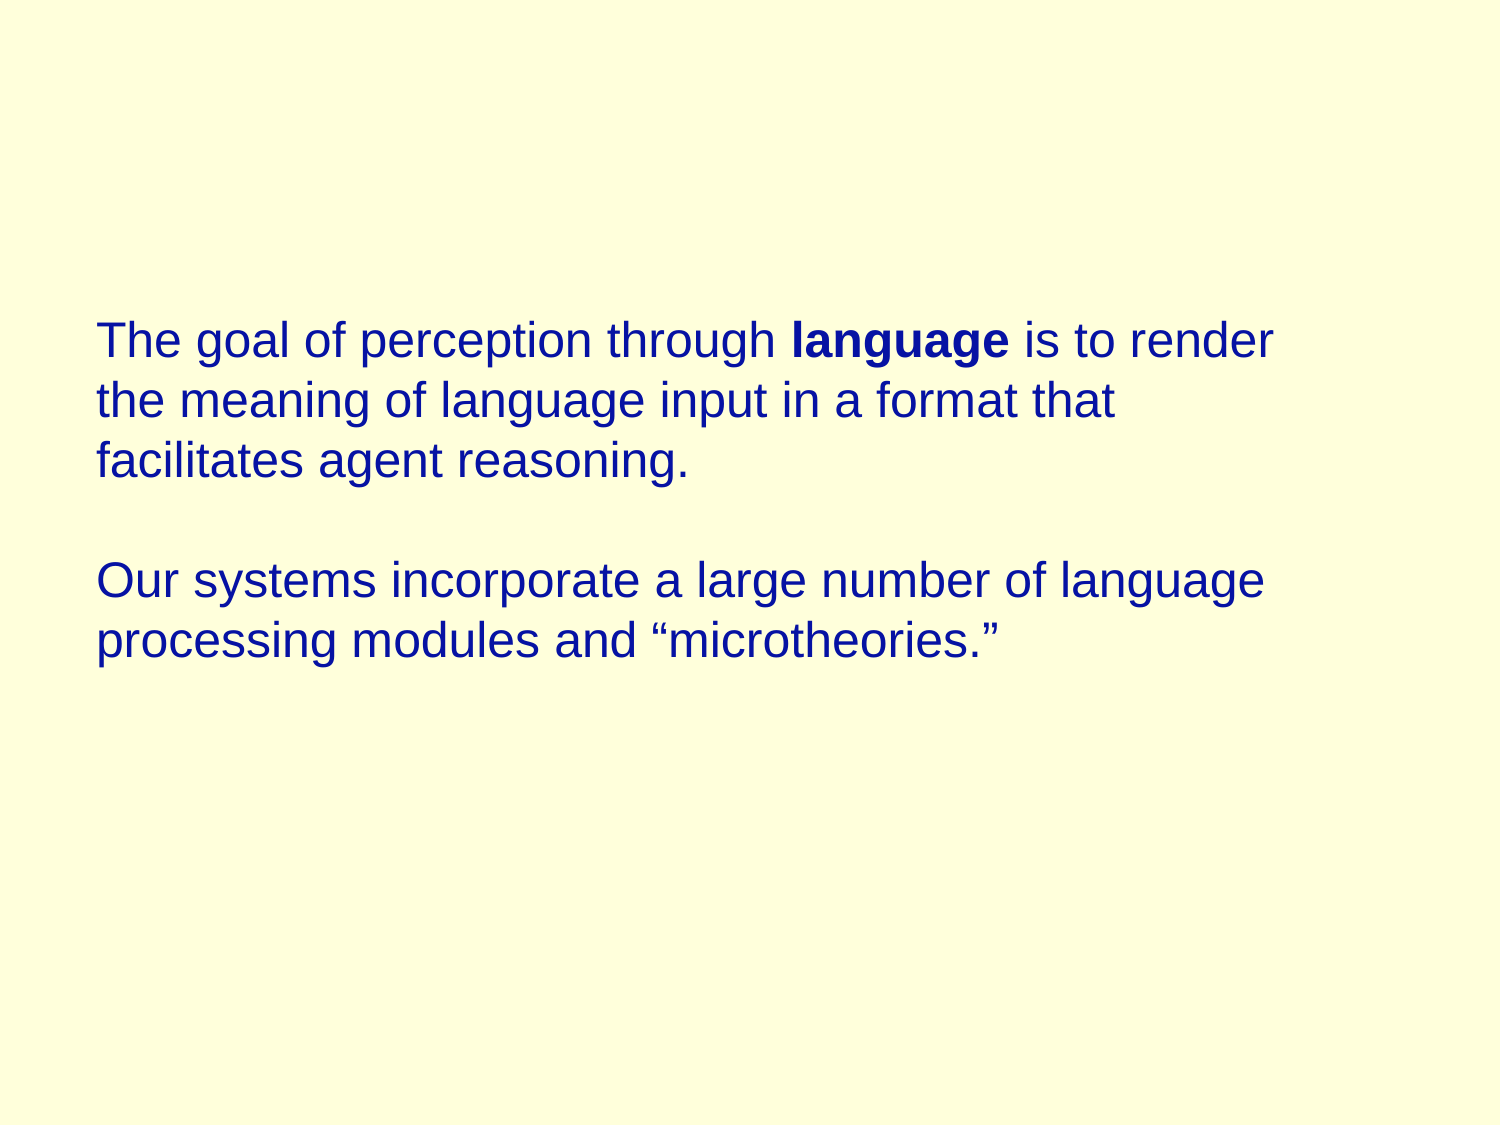

# The goal of perception through language is to render the meaning of language input in a format that facilitates agent reasoning. Our systems incorporate a large number of language processing modules and “microtheories.”